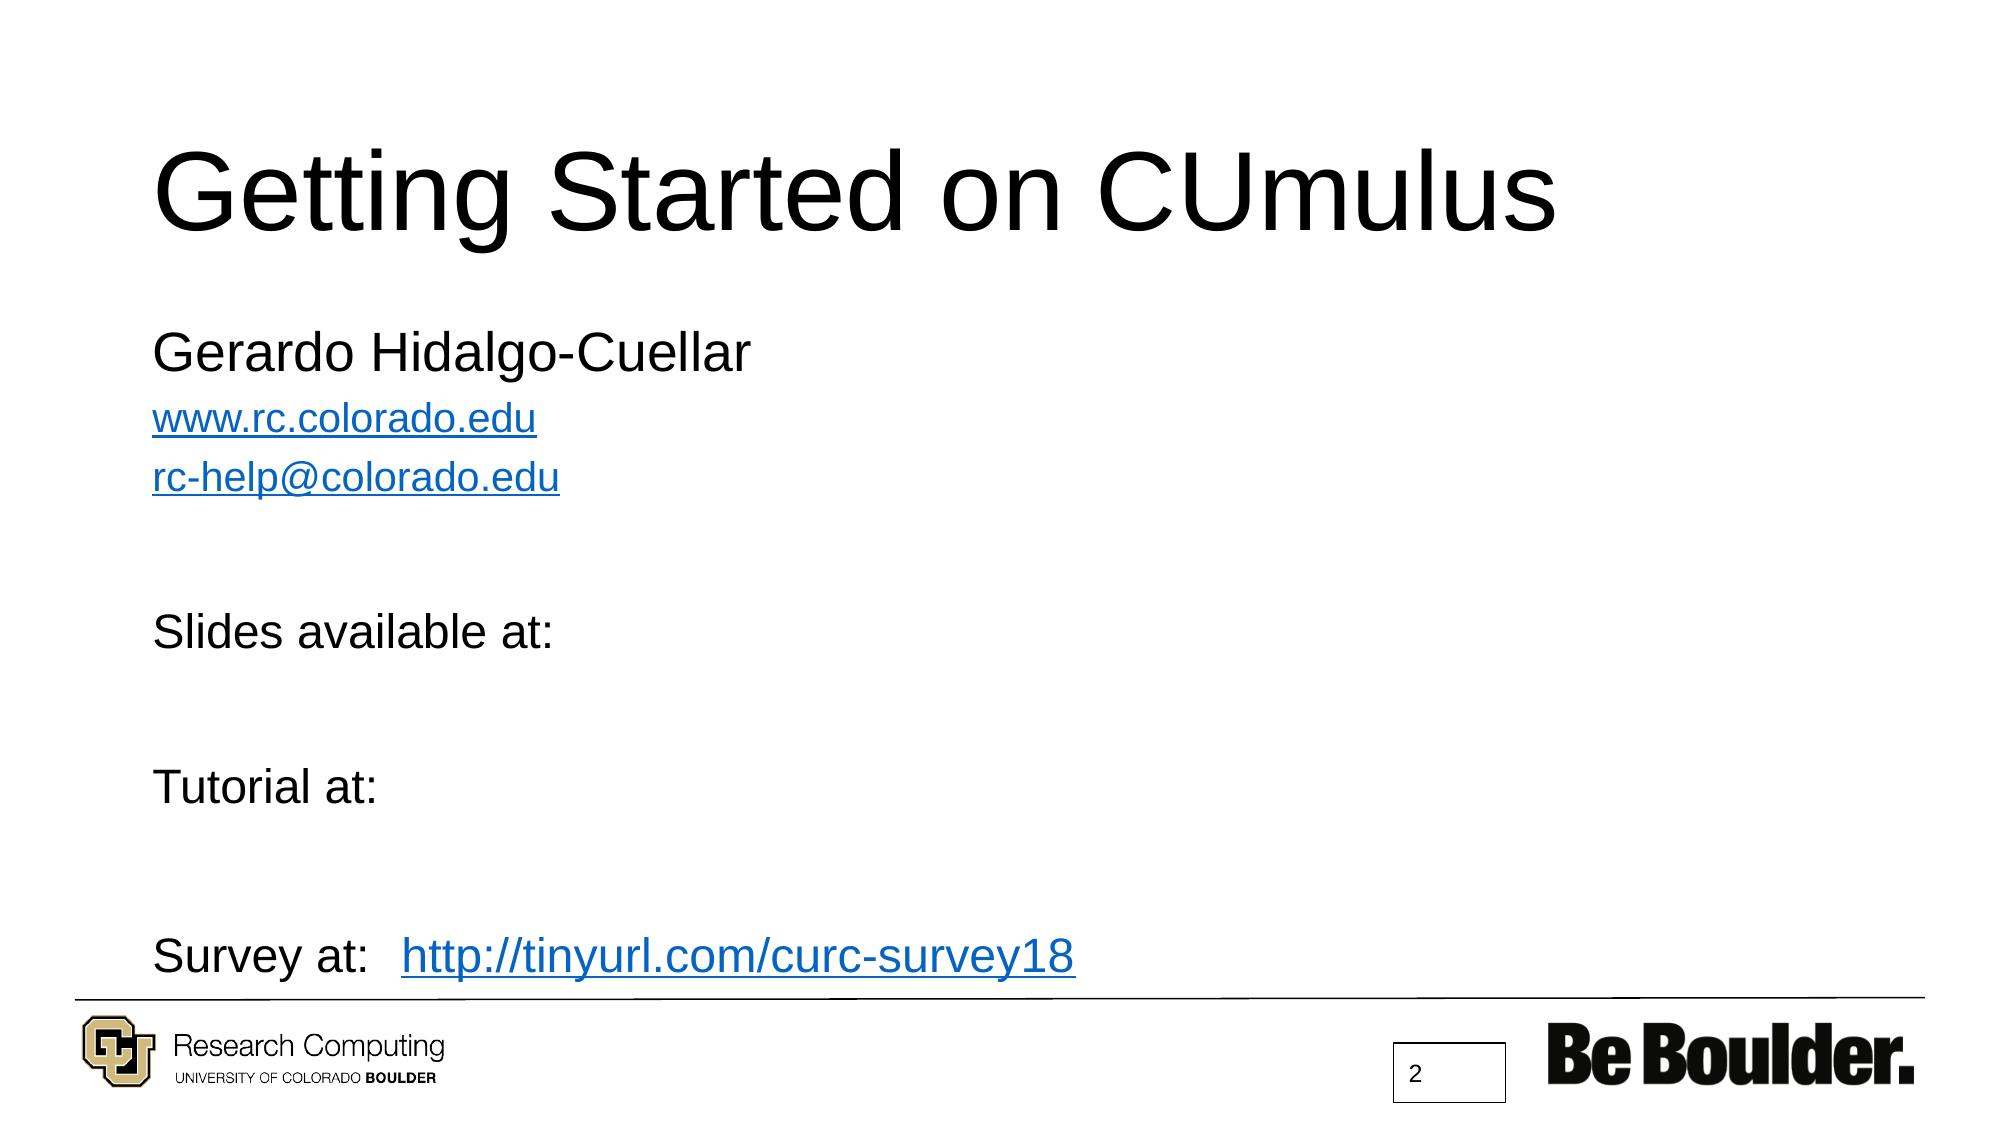

# Getting Started on CUmulus
Gerardo Hidalgo-Cuellar
www.rc.colorado.edu
rc-help@colorado.edu

Slides available at:

Tutorial at:

Survey at: 	http://tinyurl.com/curc-survey18

2